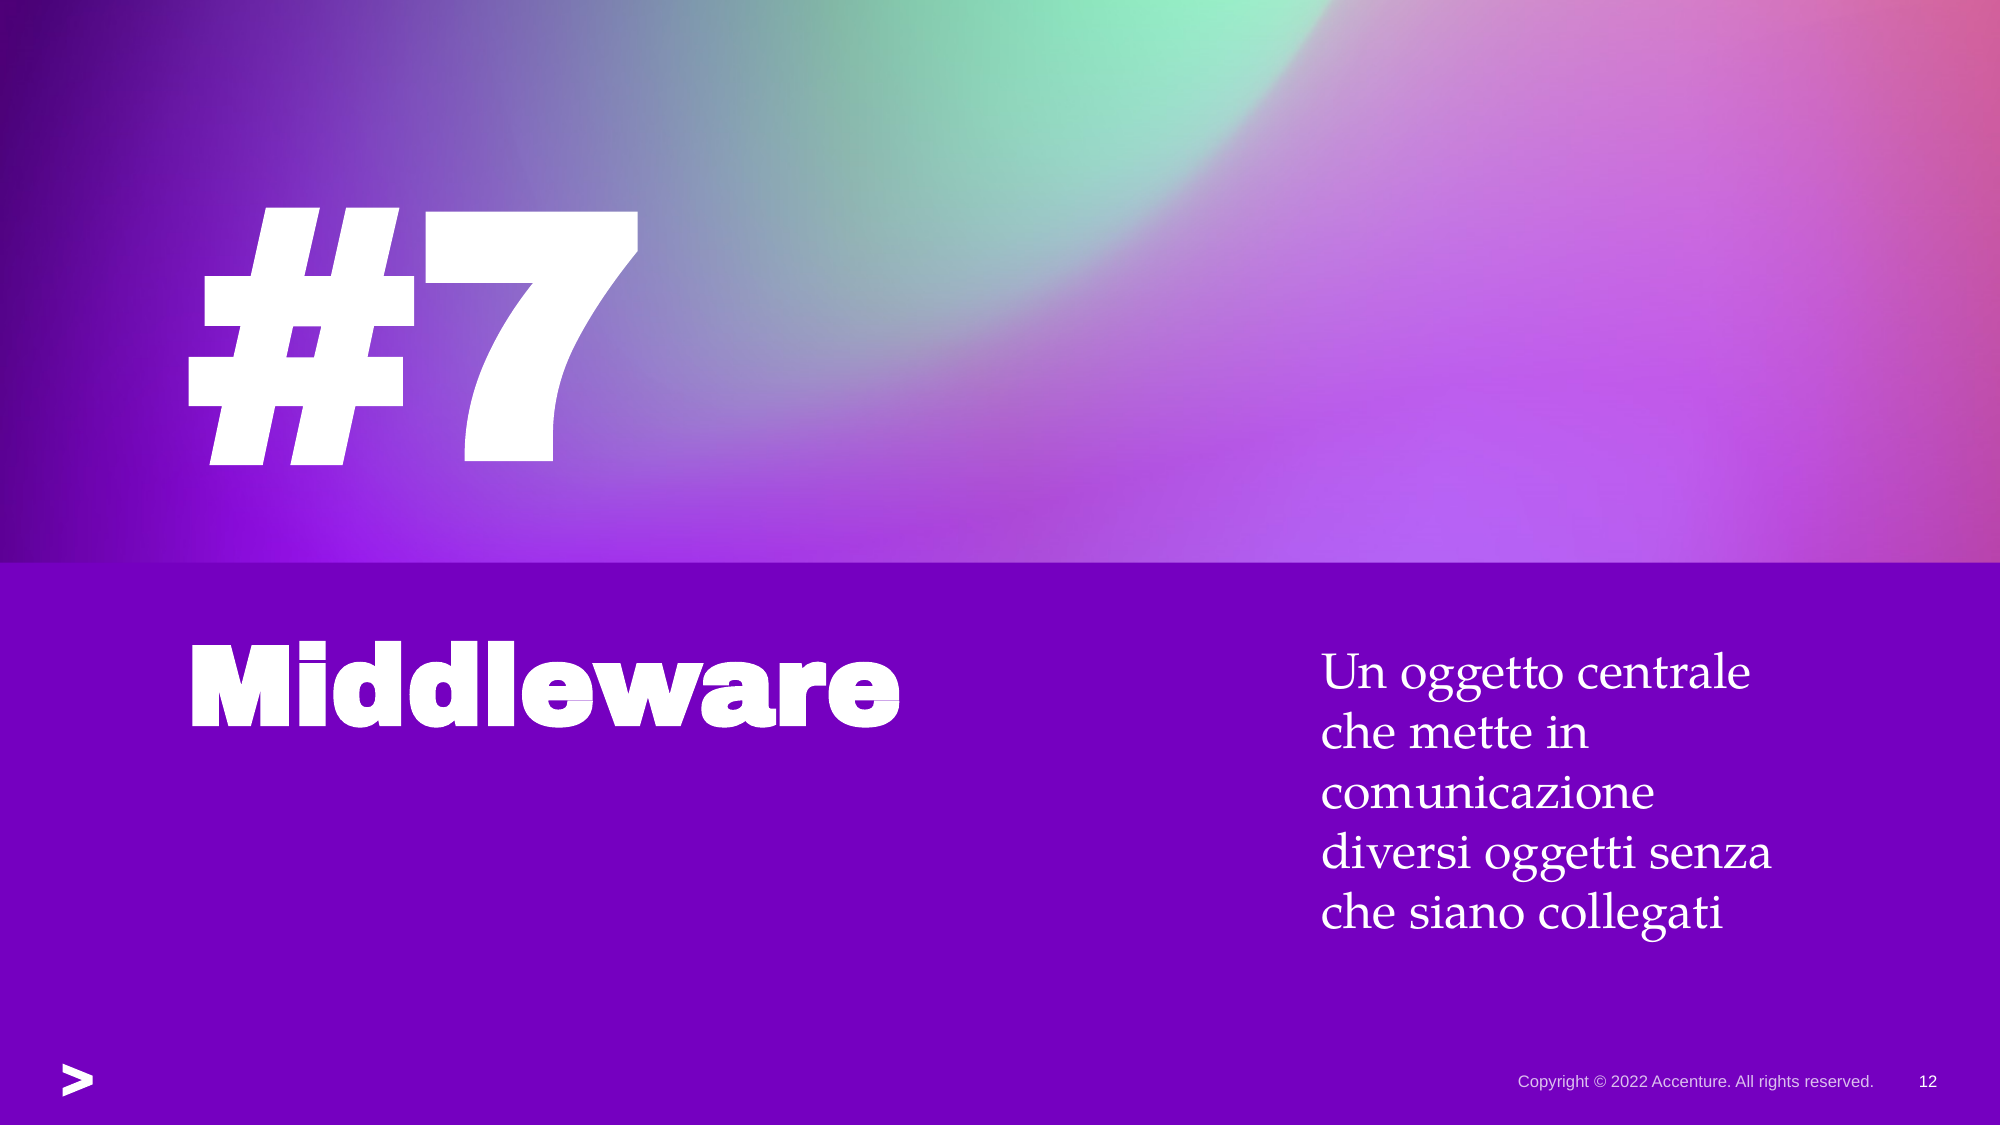

#7
Un oggetto centrale che mette in comunicazione diversi oggetti senza che siano collegati
# Middleware
Copyright © 2022 Accenture. All rights reserved.
12